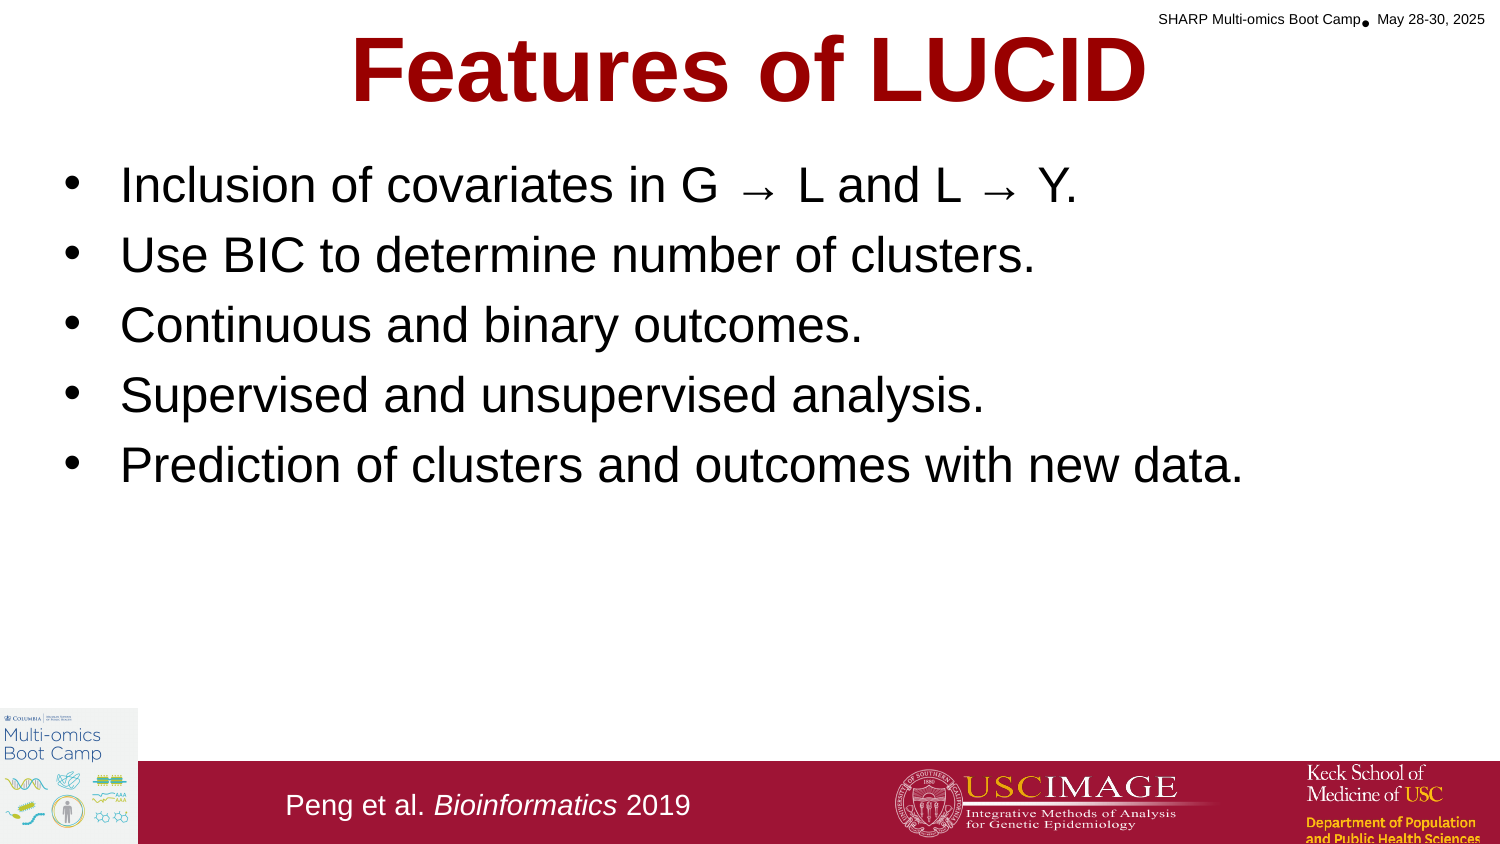

# Features of LUCID
Inclusion of covariates in G → L and L → Y.
Use BIC to determine number of clusters.
Continuous and binary outcomes.
Supervised and unsupervised analysis.
Prediction of clusters and outcomes with new data.
Peng et al. Bioinformatics 2019
18